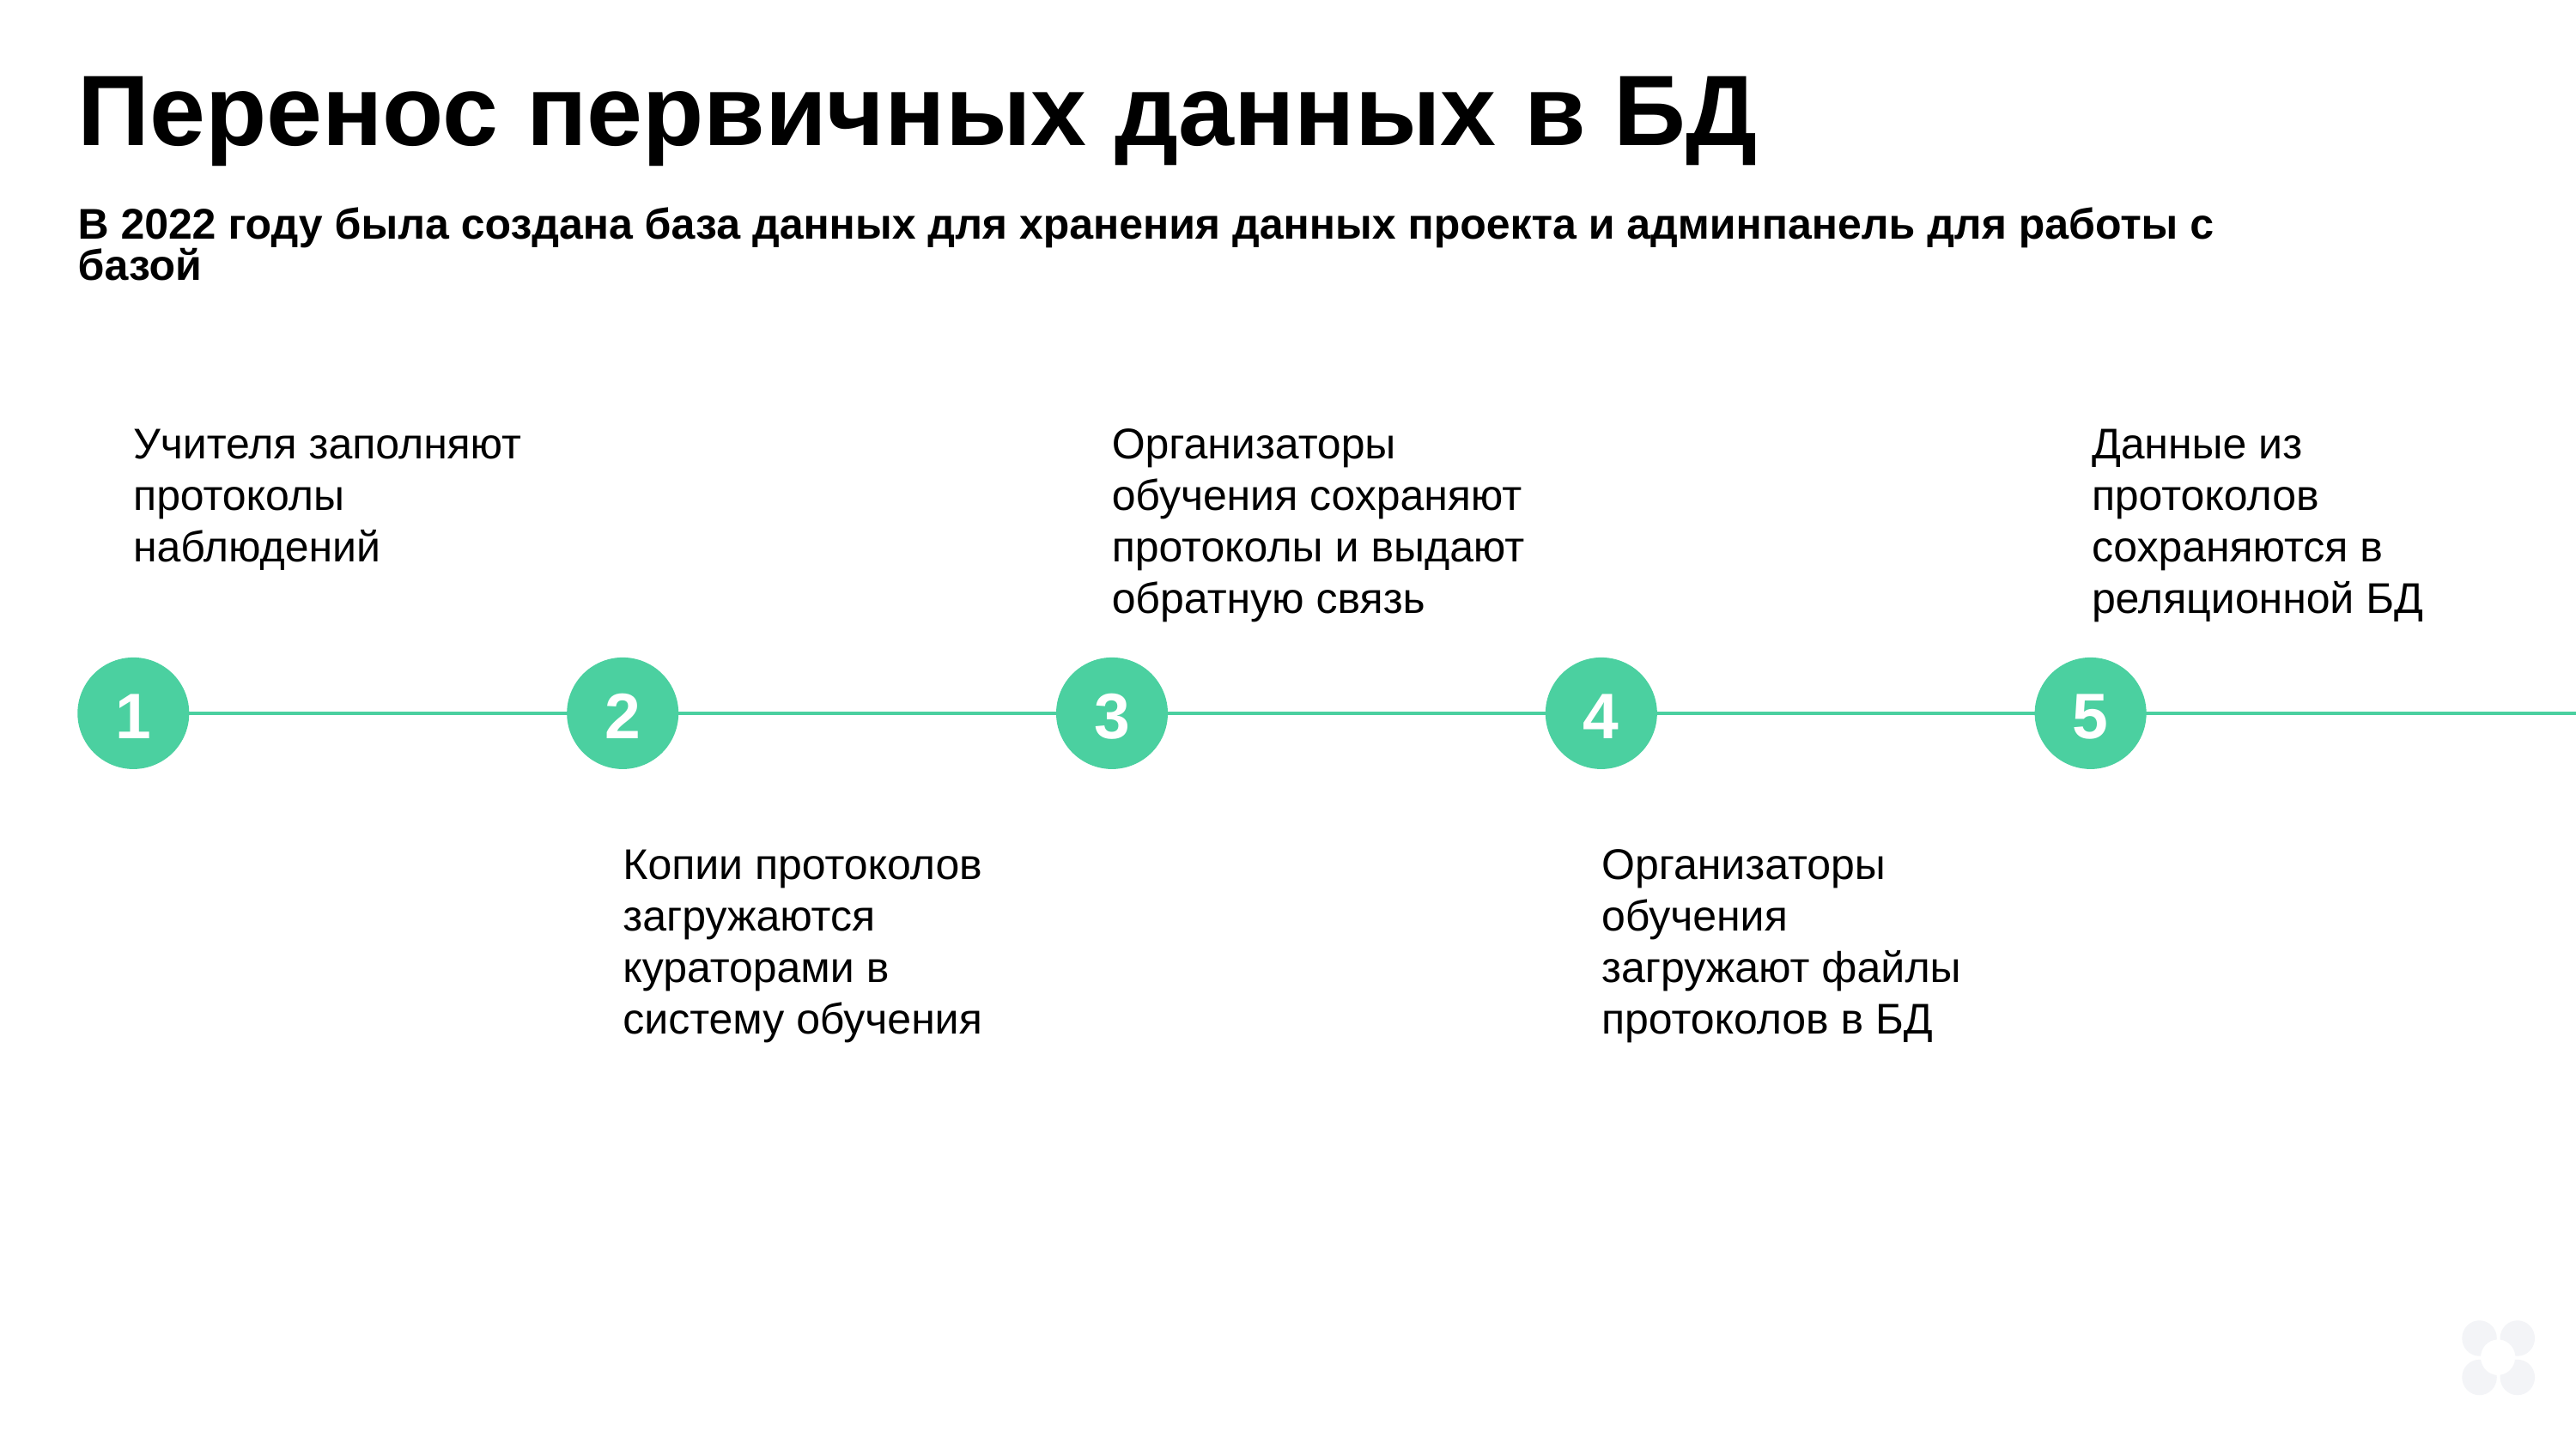

Перенос первичных данных в БД
В 2022 году была создана база данных для хранения данных проекта и админпанель для работы с базой

Учителя заполняют протоколы наблюдений
Организаторы обучения сохраняют протоколы и выдают обратную связь
Данные из протоколов сохраняются в реляционной БД
1
2
3
4
5
Копии протоколов загружаются кураторами в систему обучения
Организаторы обучения загружают файлы протоколов в БД